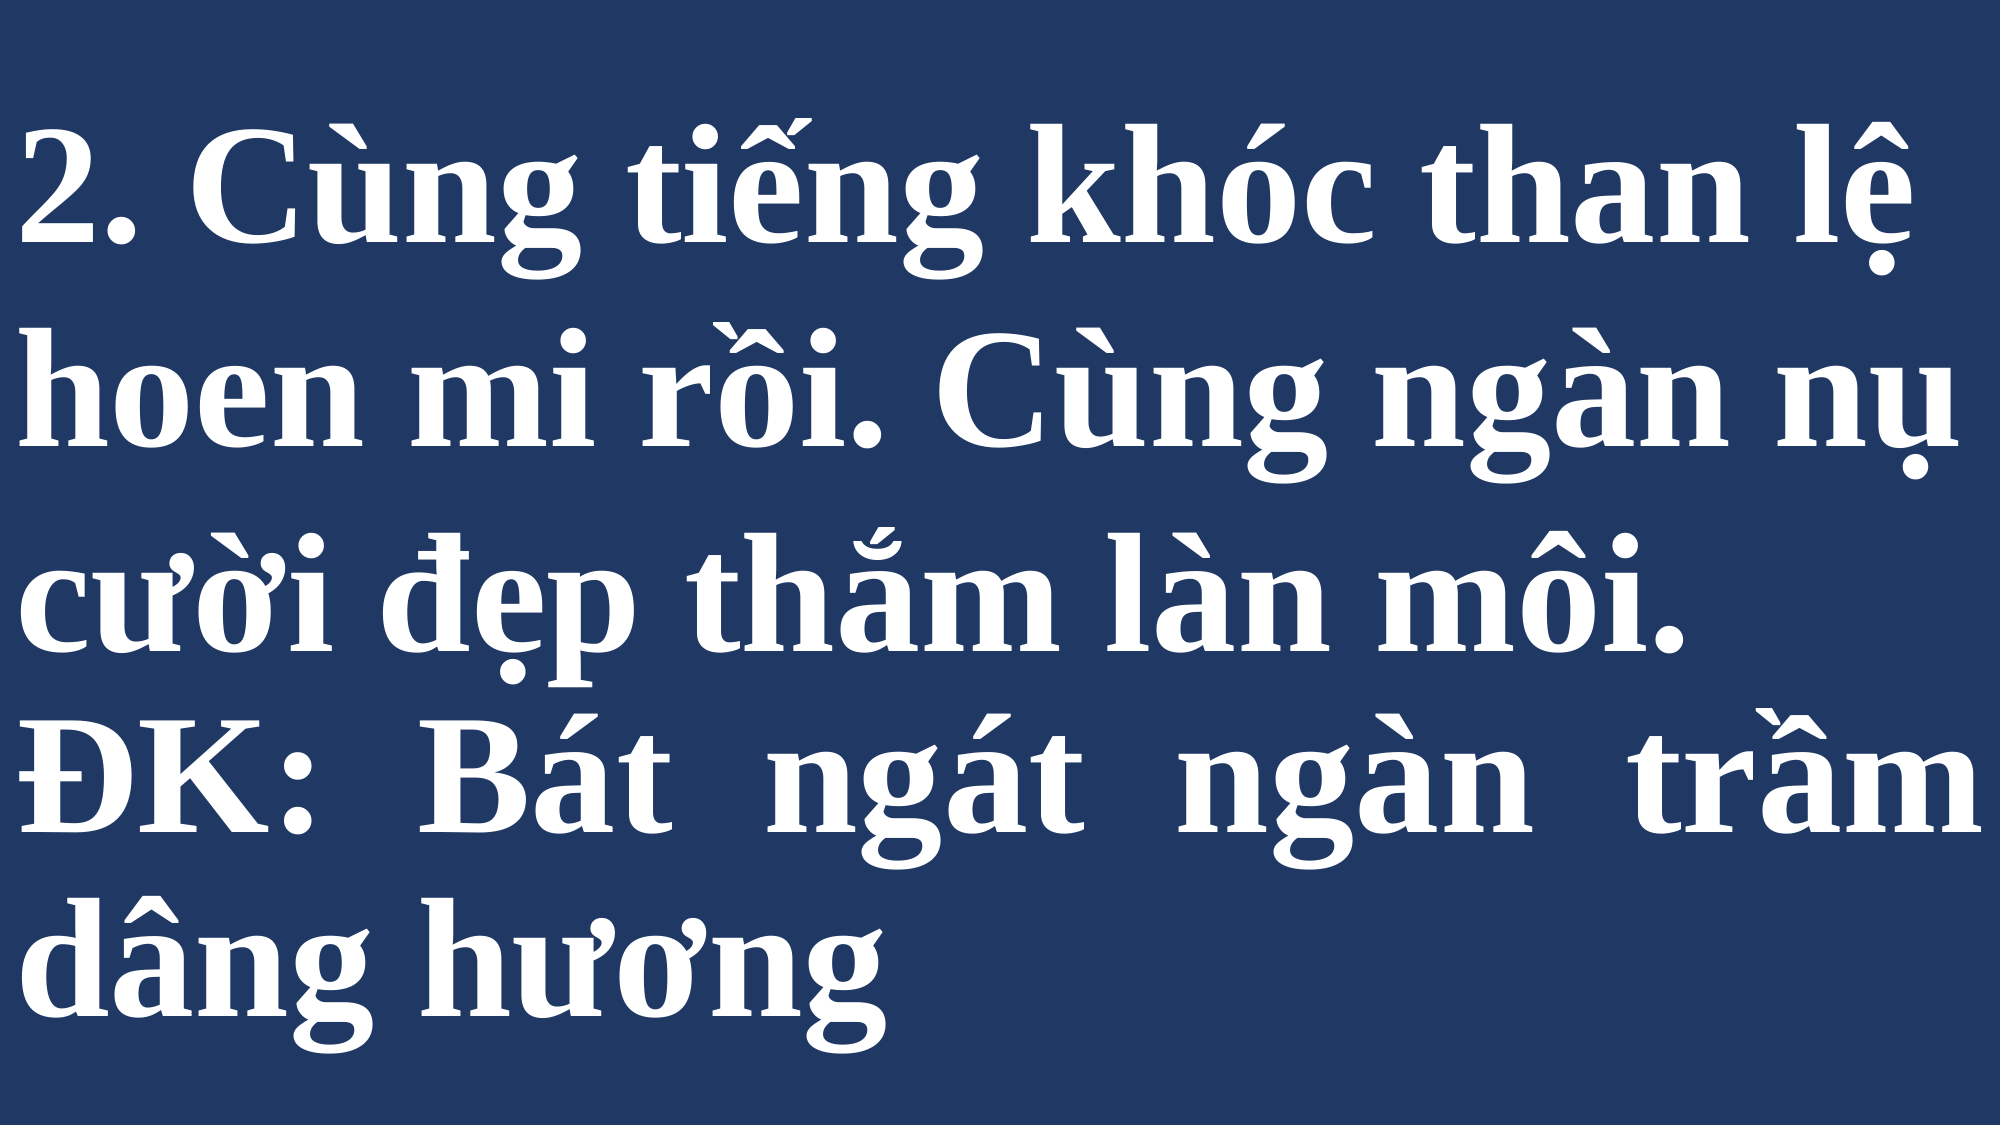

# 2. Cùng tiếng khóc than lệ hoen mi rồi. Cùng ngàn nụ cười đẹp thắm làn môi.
ĐK: Bát ngát ngàn trầm dâng hương